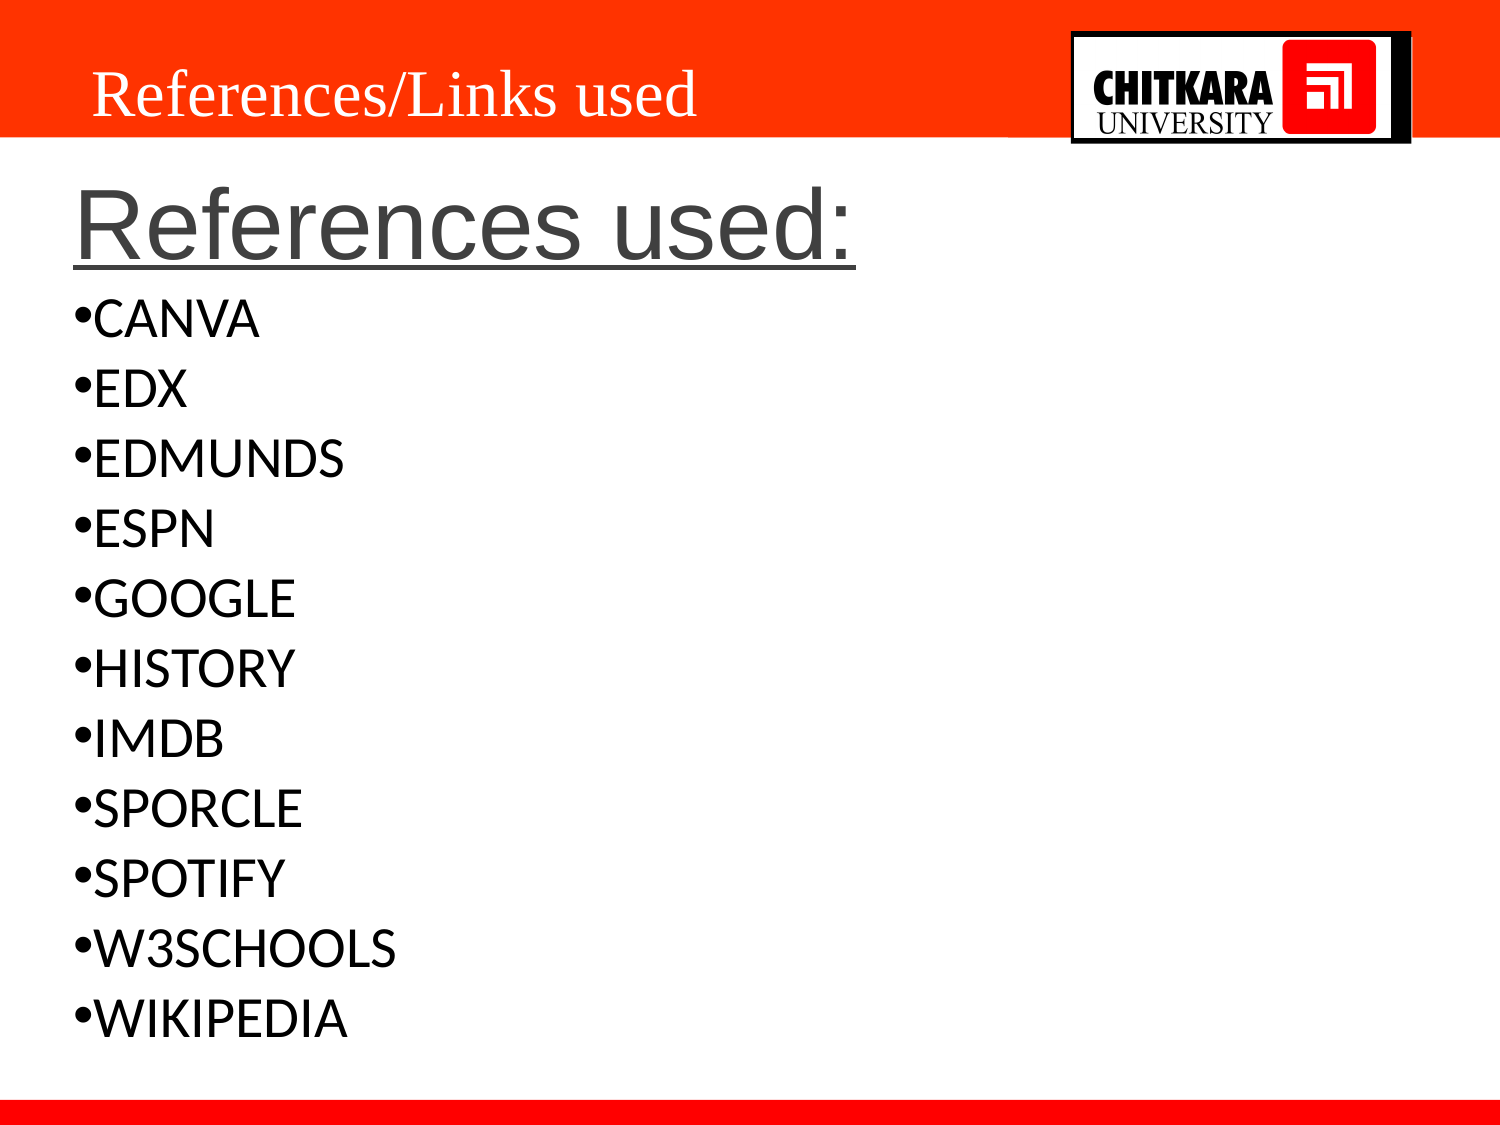

References/Links used
References used:
CANVA
EDX
EDMUNDS
ESPN
GOOGLE
HISTORY
IMDB
SPORCLE
SPOTIFY
W3SCHOOLS
WIKIPEDIA